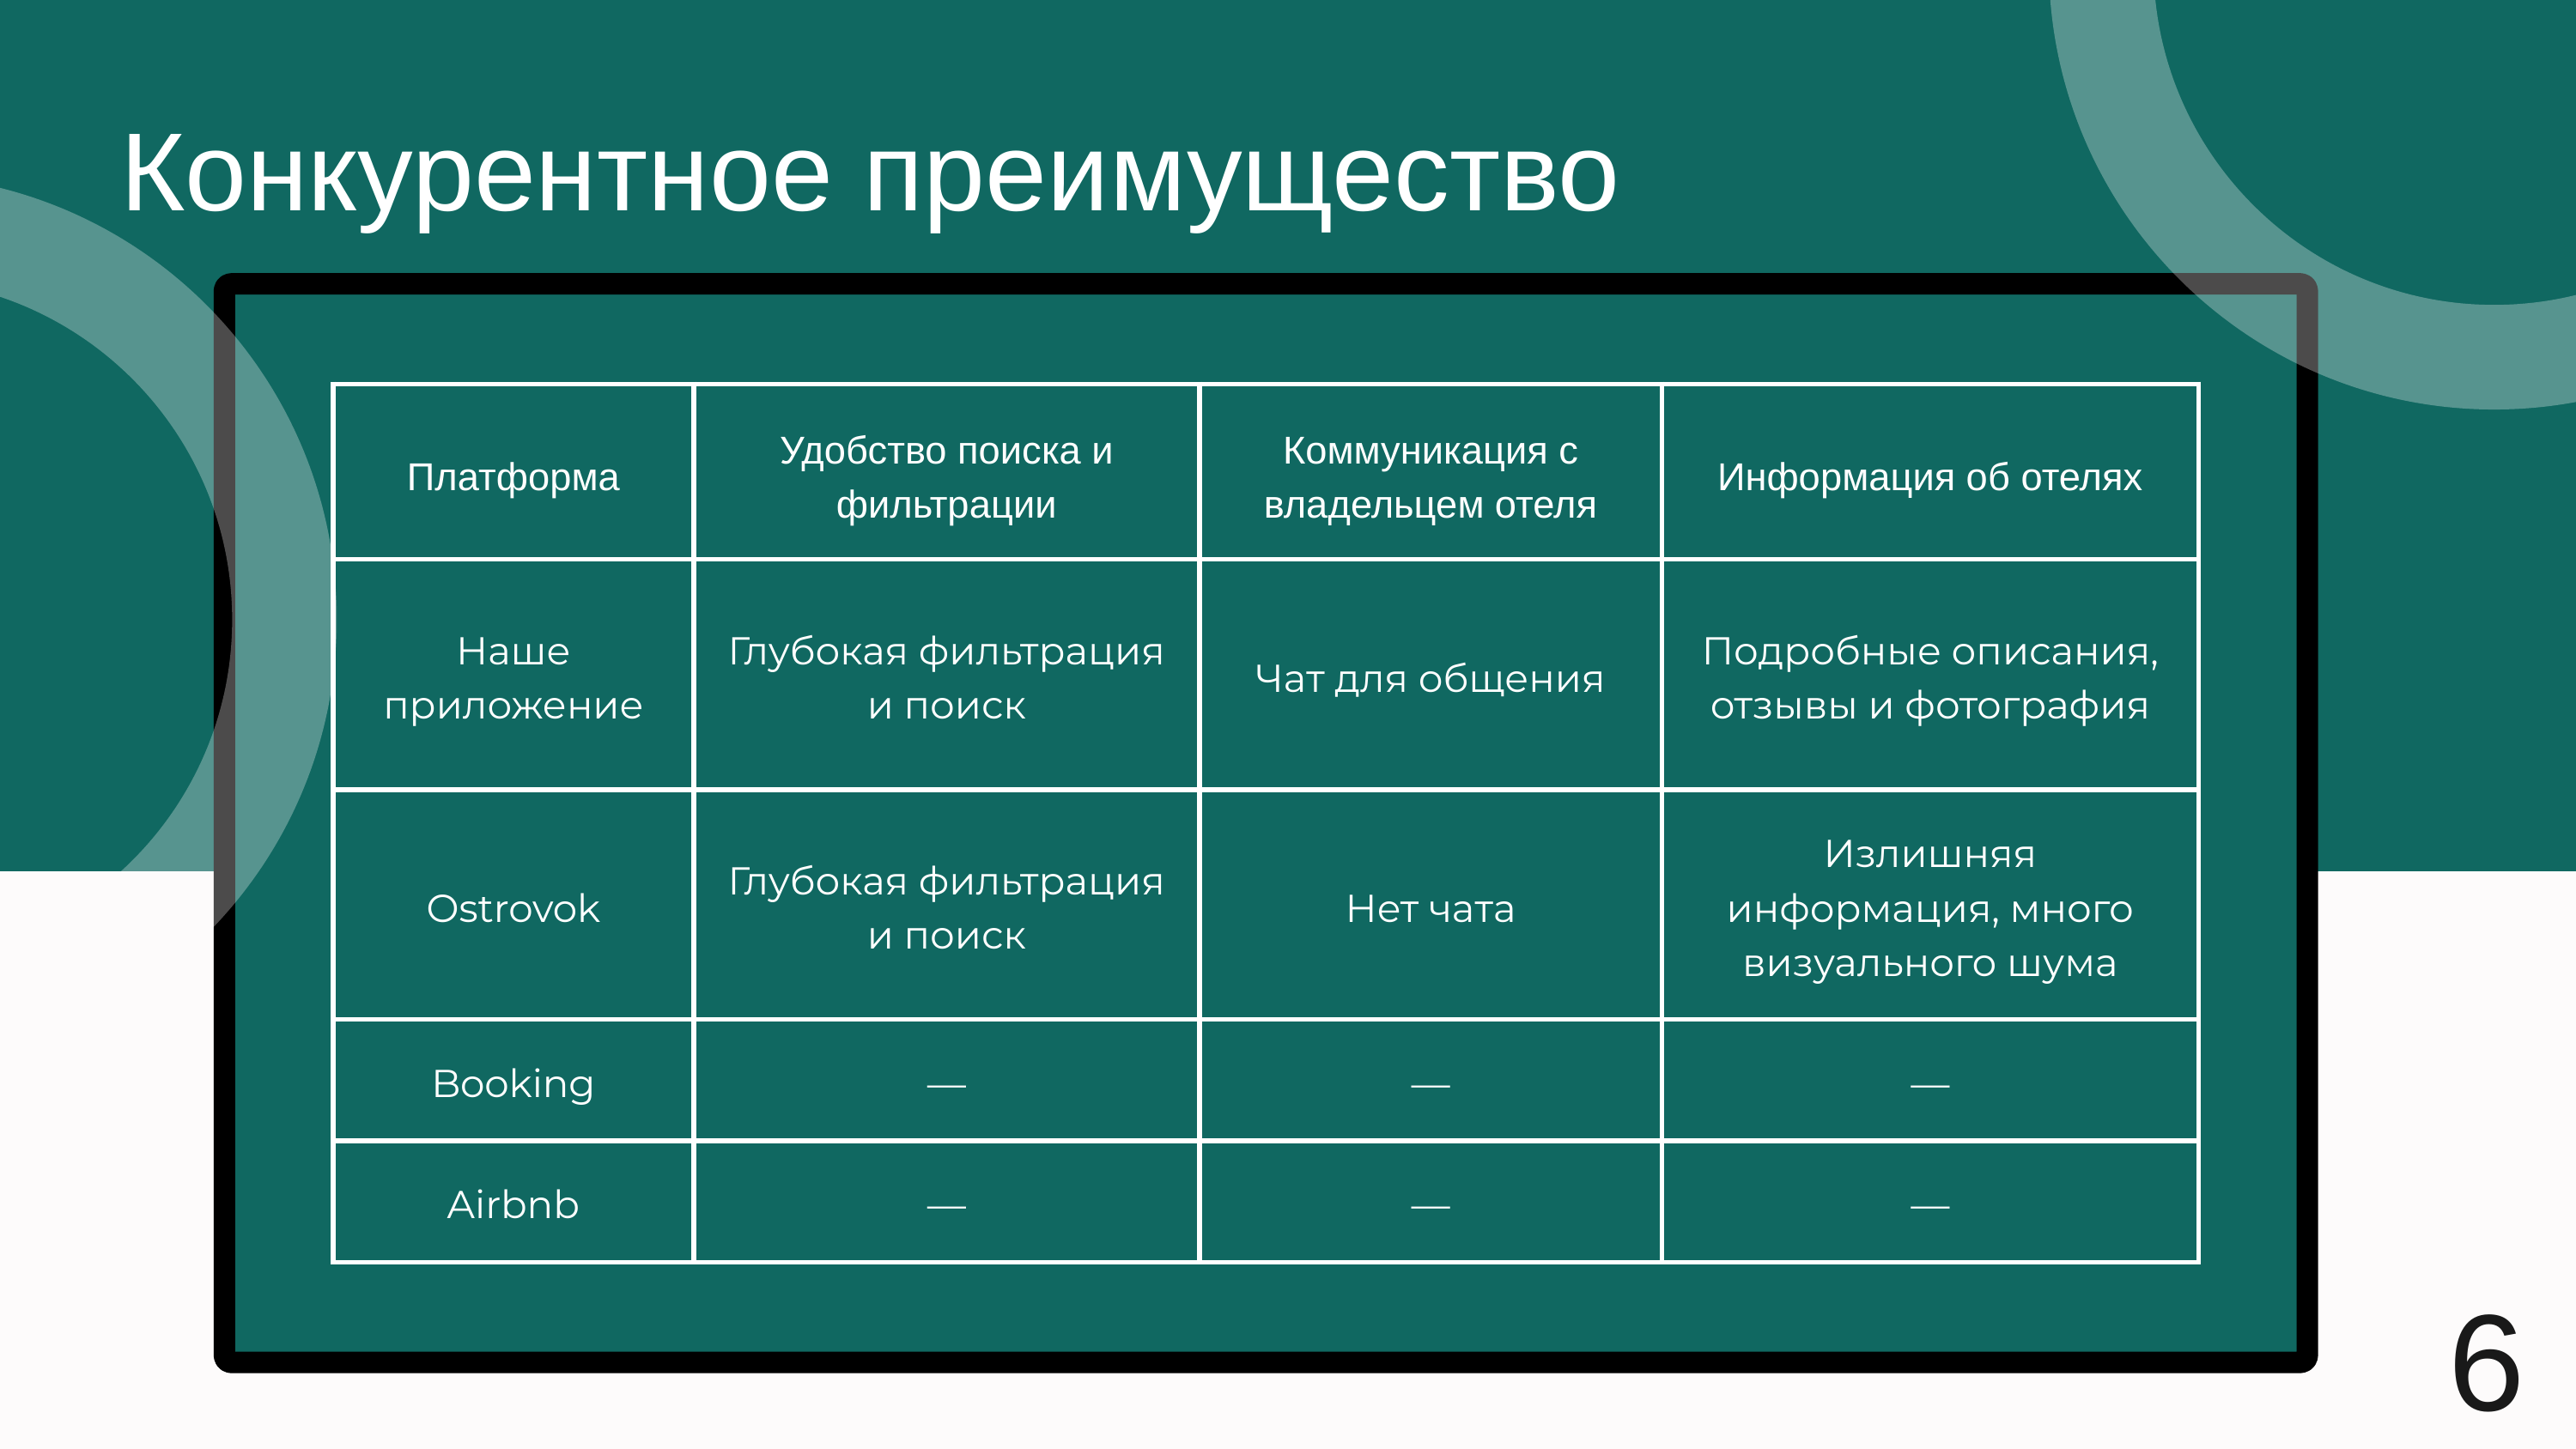

Конкурентное преимущество

| Платформа | Удобство поиска и фильтрации | Коммуникация с владельцем отеля | Информация об отелях |
| --- | --- | --- | --- |
| Наше приложение | Глубокая фильтрация и поиск | Чат для общения | Подробные описания, отзывы и фотография |
| Ostrovok | Глубокая фильтрация и поиск | Нет чата | Излишняя информация, много визуального шума |
| Booking | — | — | — |
| Airbnb | — | — | — |

6